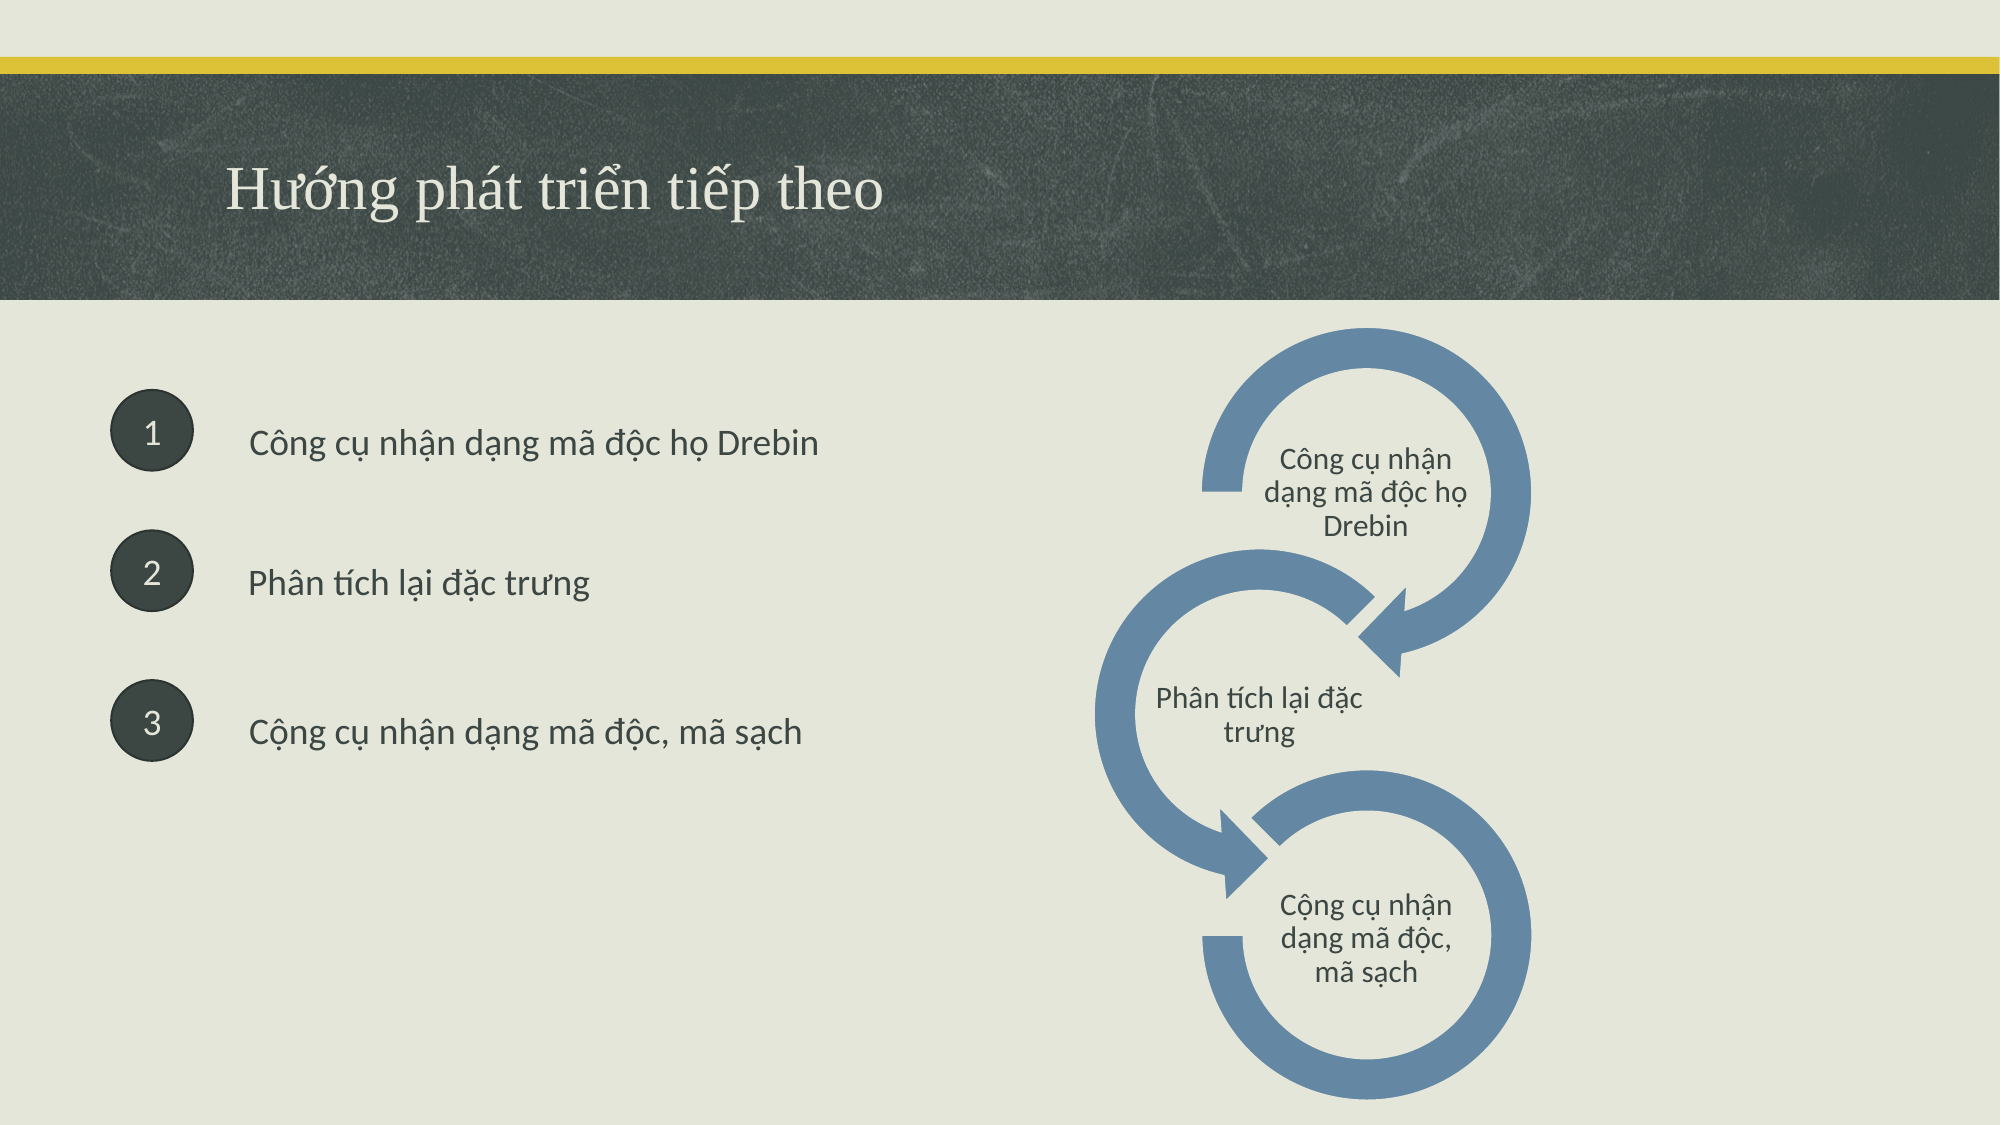

# Hướng phát triển tiếp theo
Công cụ nhận dạng mã độc họ Drebin
Phân tích lại đặc trưng
Cộng cụ nhận dạng mã độc, mã sạch
1
Công cụ nhận dạng mã độc họ Drebin
2
Phân tích lại đặc trưng
3
Cộng cụ nhận dạng mã độc, mã sạch